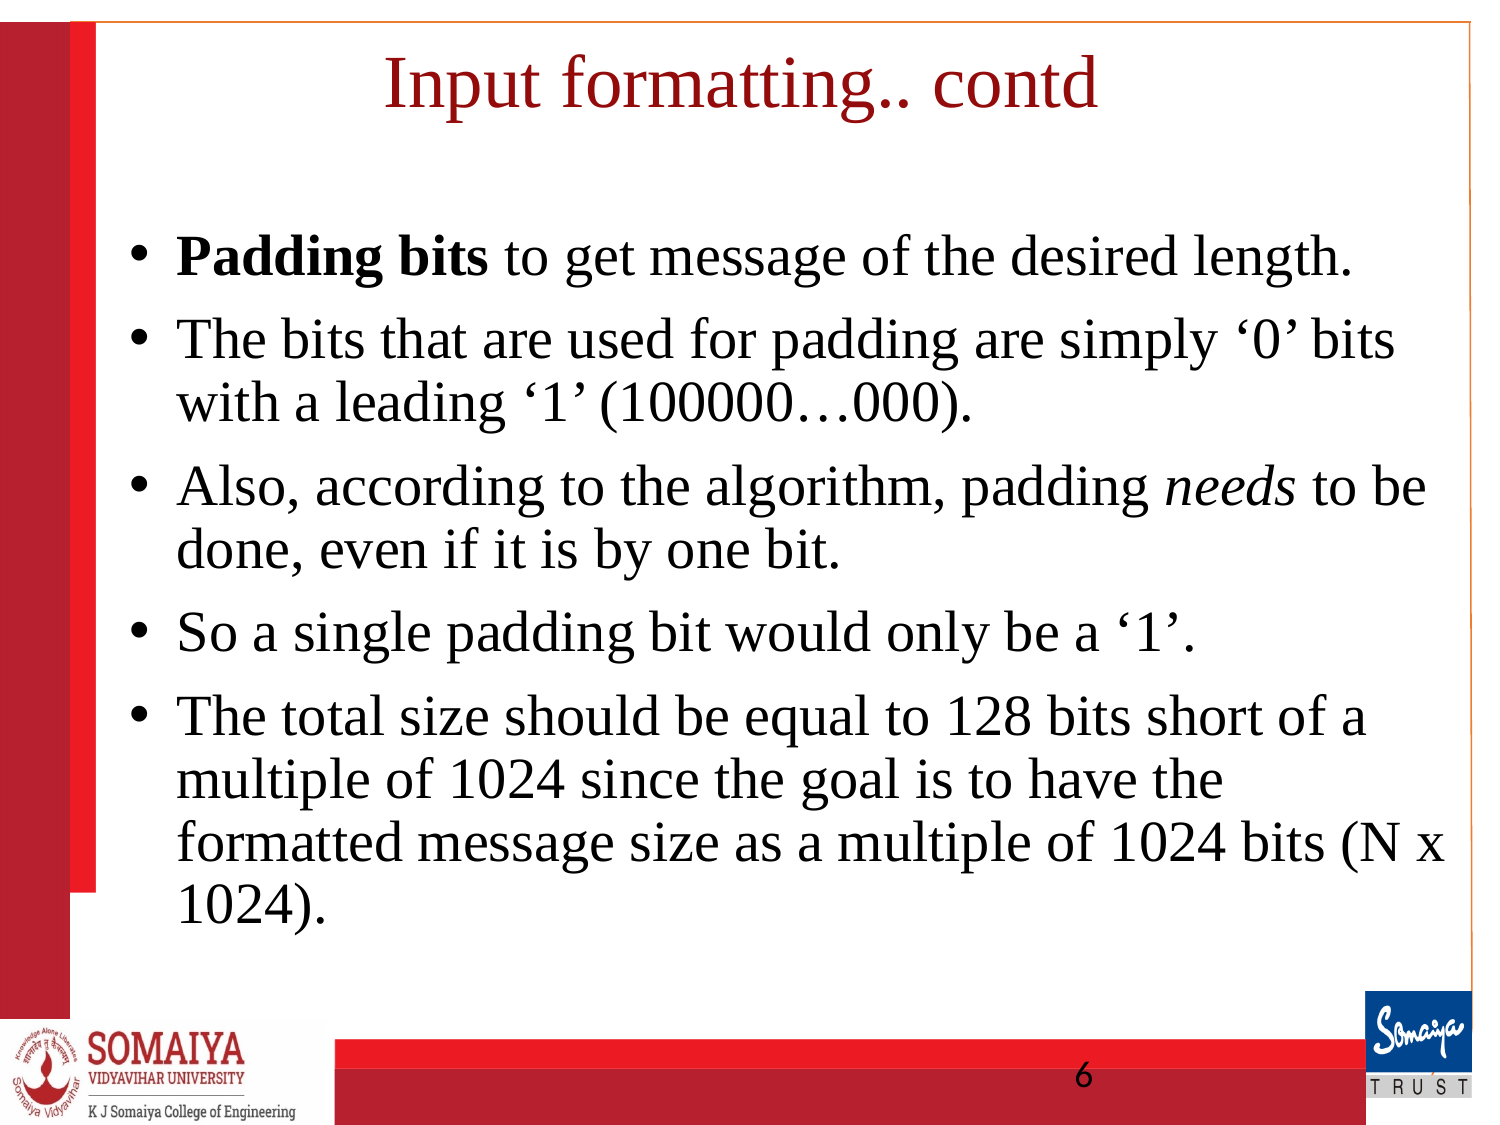

# Input formatting.. contd
Padding bits to get message of the desired length.
The bits that are used for padding are simply ‘0’ bits with a leading ‘1’ (100000…000).
Also, according to the algorithm, padding needs to be done, even if it is by one bit.
So a single padding bit would only be a ‘1’.
The total size should be equal to 128 bits short of a multiple of 1024 since the goal is to have the formatted message size as a multiple of 1024 bits (N x 1024).

6